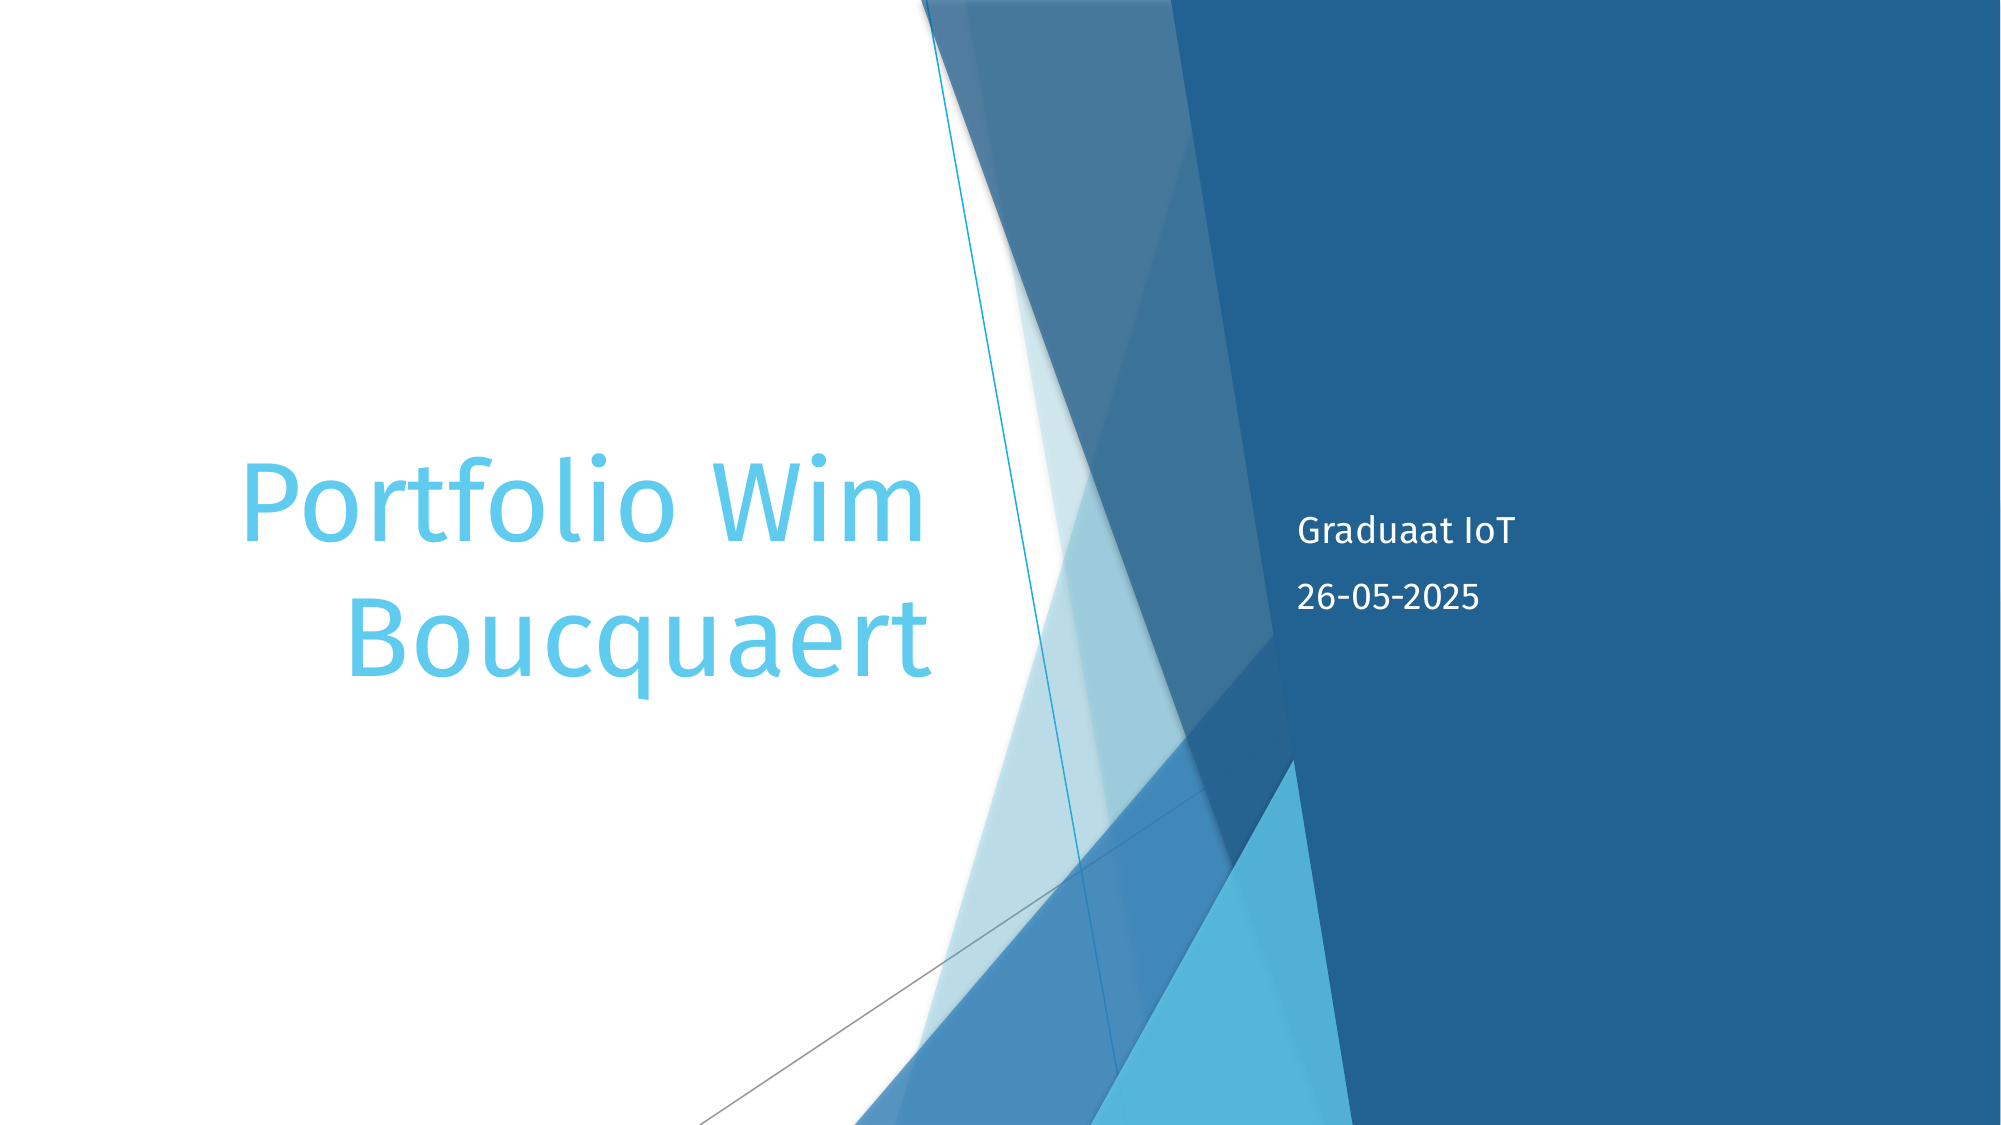

# Portfolio Wim Boucquaert
Graduaat IoT
26-05-2025